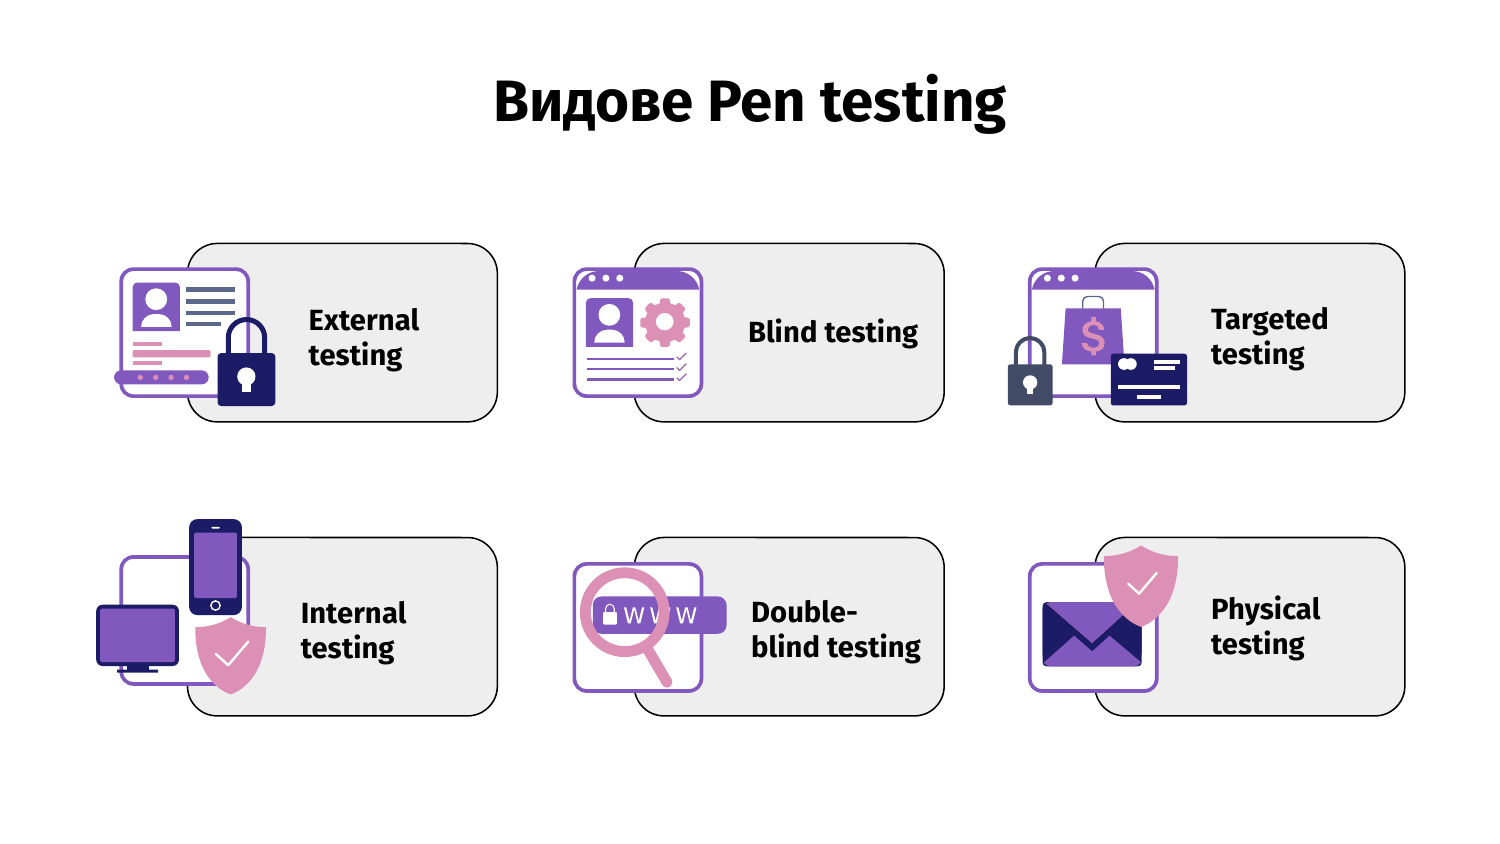

# Видове Pen testing

External testing
Blind testing
Targeted testing

Internal testing
Physical testing
Double-blind testing